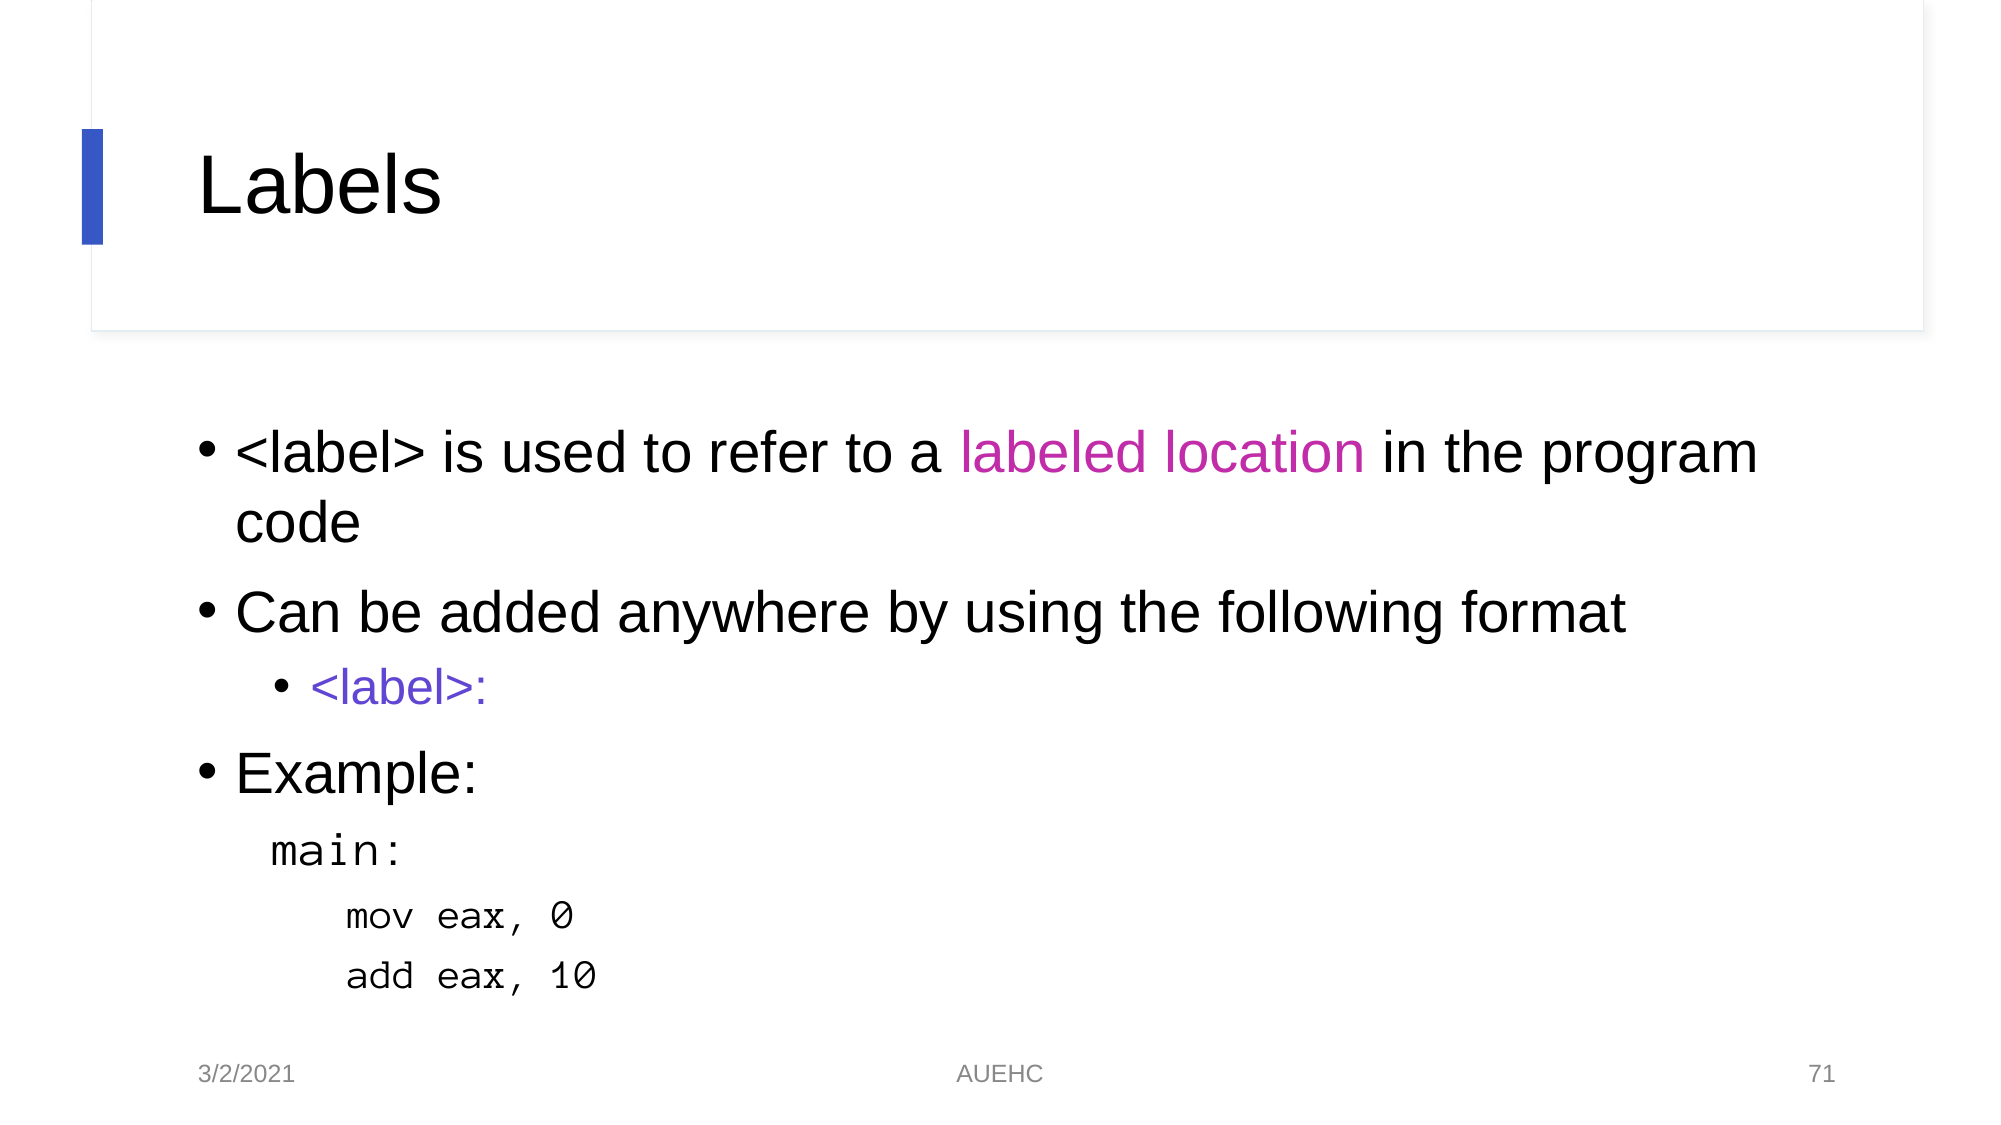

# Labels
<label> is used to refer to a labeled location in the program code
Can be added anywhere by using the following format
<label>:
Example:
main:
mov eax, 0
add eax, 10
3/2/2021
AUEHC
71